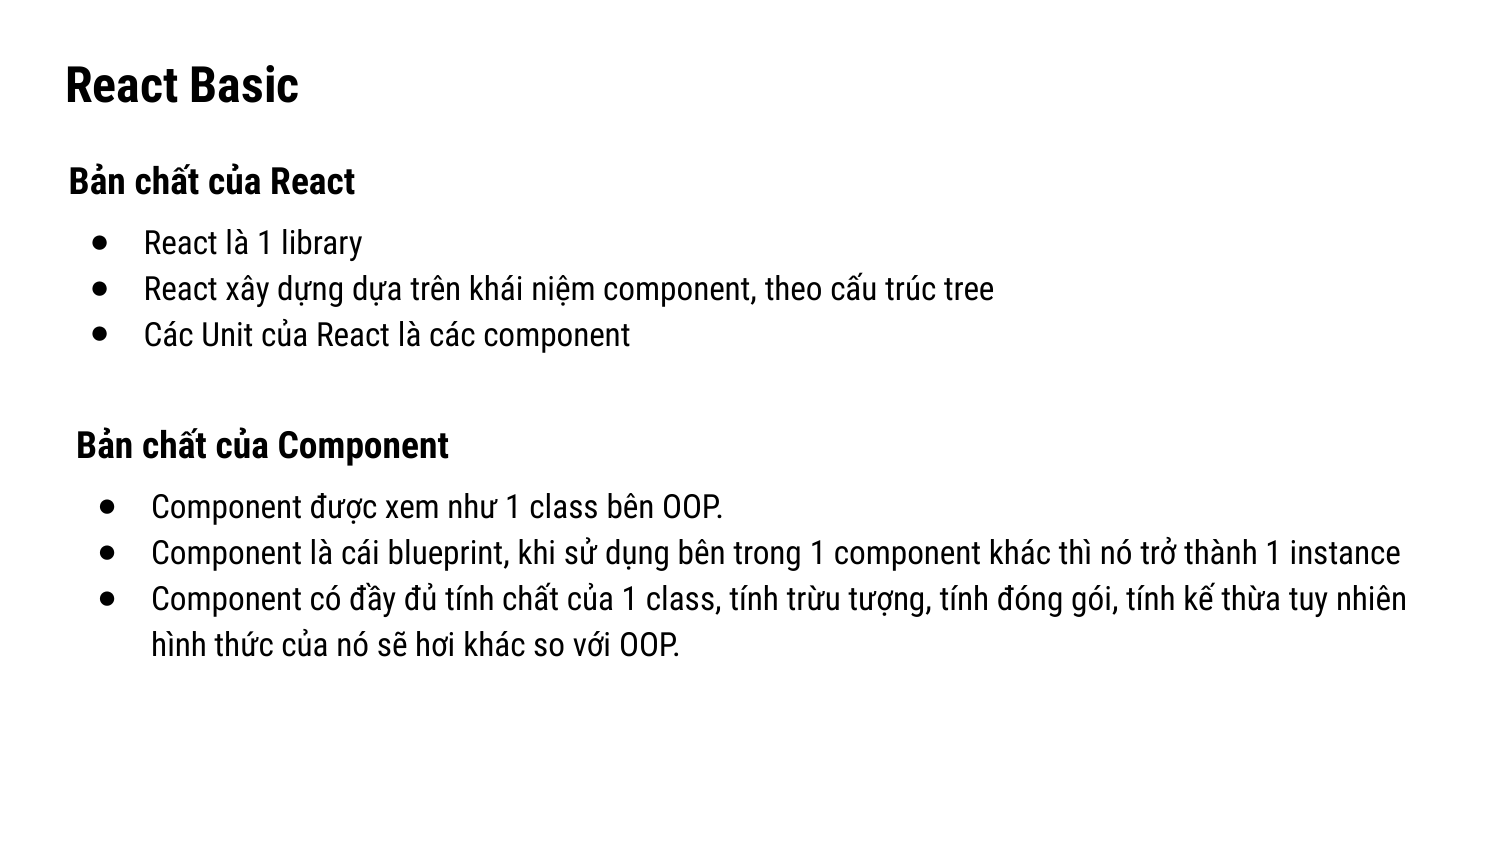

# React Basic
Bản chất của React
React là 1 library
React xây dựng dựa trên khái niệm component, theo cấu trúc tree
Các Unit của React là các component

Bản chất của Component
Component được xem như 1 class bên OOP.
Component là cái blueprint, khi sử dụng bên trong 1 component khác thì nó trở thành 1 instance
Component có đầy đủ tính chất của 1 class, tính trừu tượng, tính đóng gói, tính kế thừa tuy nhiên hình thức của nó sẽ hơi khác so với OOP.